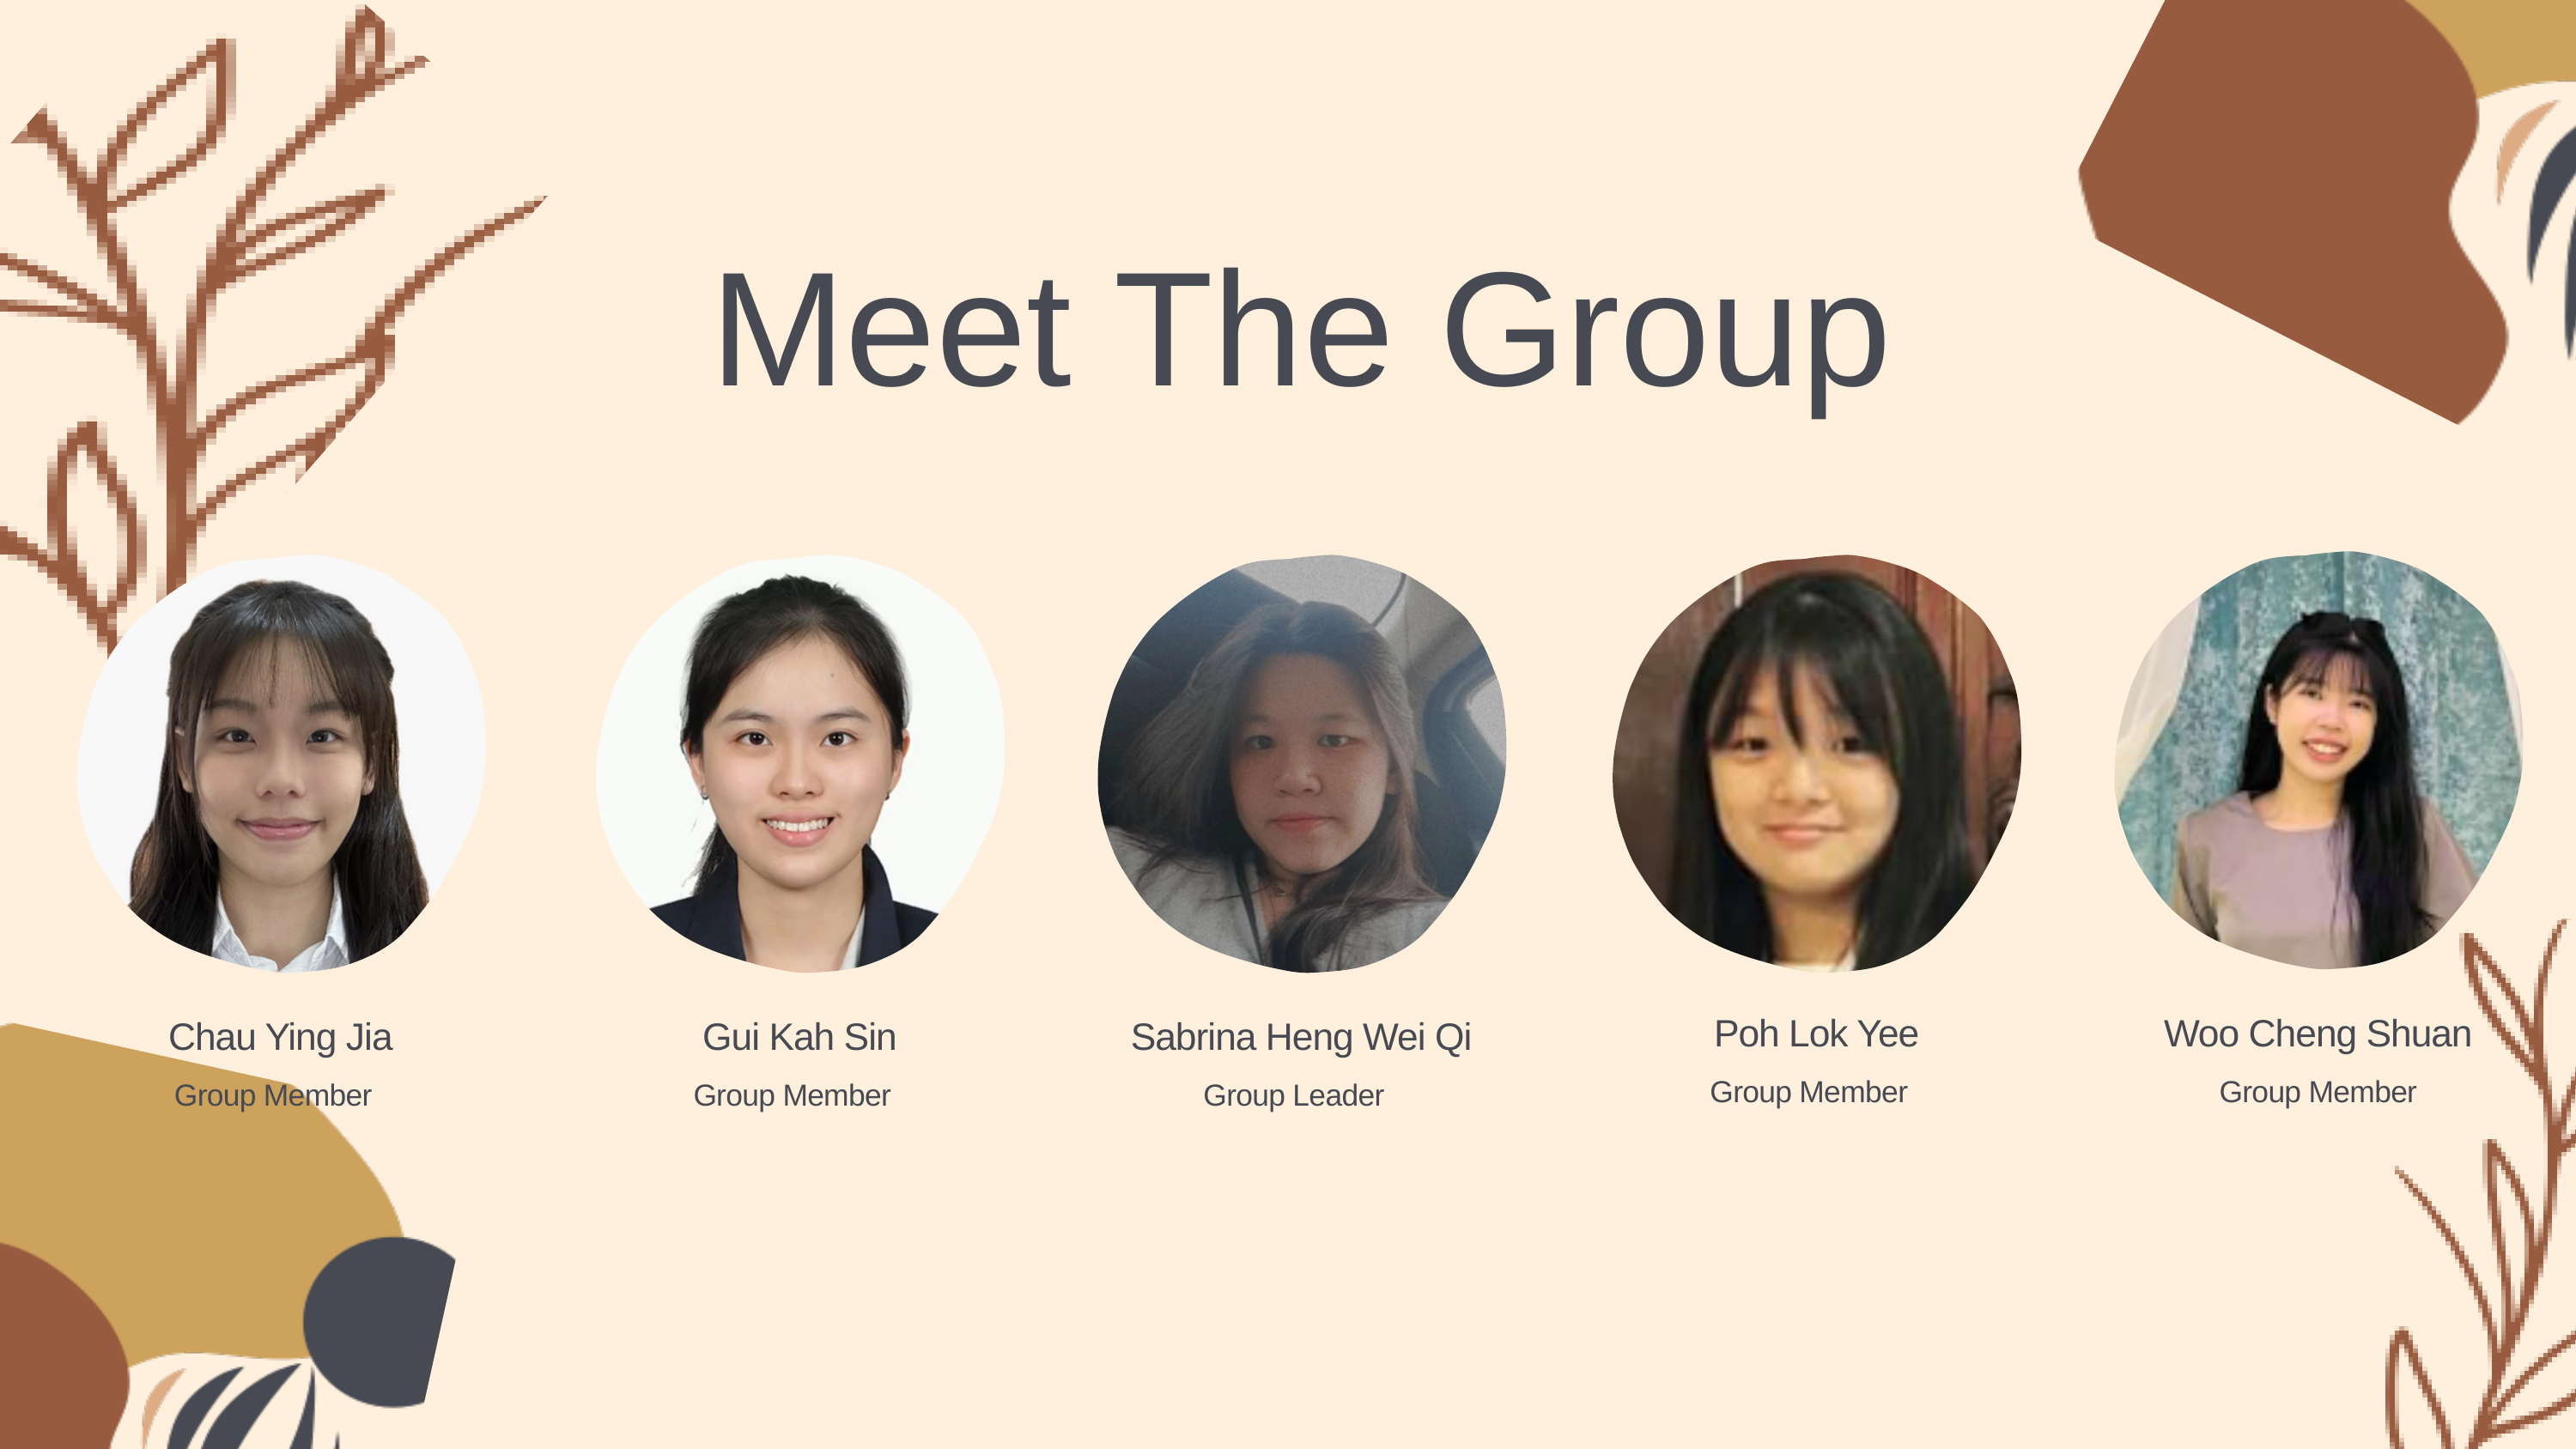

Meet The Group

Poh Lok Yee
Woo Cheng Shuan
Chau Ying Jia
Gui Kah Sin
Sabrina Heng Wei Qi

Group Member
Group Member
Group Member
Group Member
Group Leader